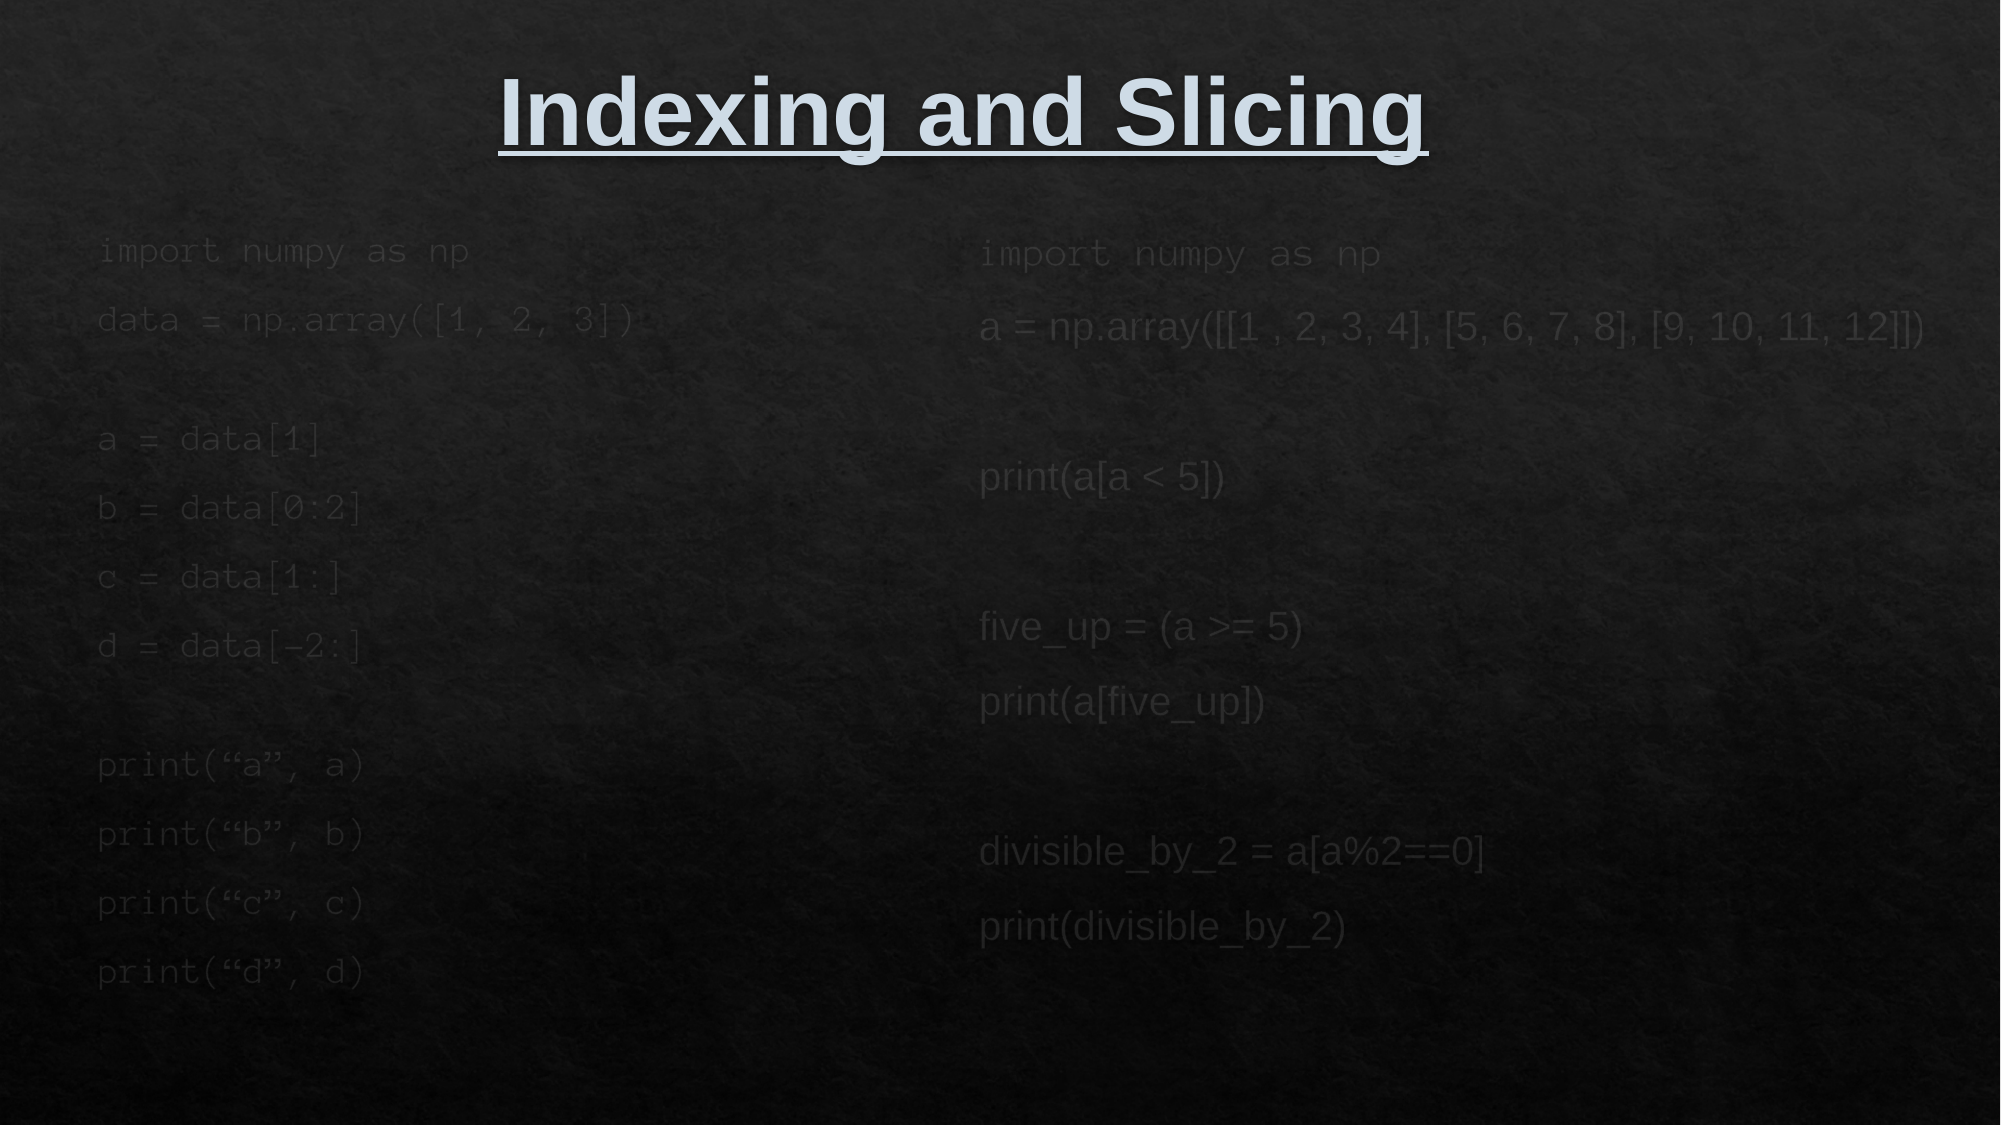

# Indexing and Slicing
import numpy as np
data = np.array([1, 2, 3])
a = data[1]
b = data[0:2]
c = data[1:]
d = data[-2:]
print(“a”, a)
print(“b”, b)
print(“c”, c)
print(“d”, d)

import numpy as np
a = np.array([[1 , 2, 3, 4], [5, 6, 7, 8], [9, 10, 11, 12]])

print(a[a < 5])

five_up = (a >= 5)
print(a[five_up])

divisible_by_2 = a[a%2==0]
print(divisible_by_2)